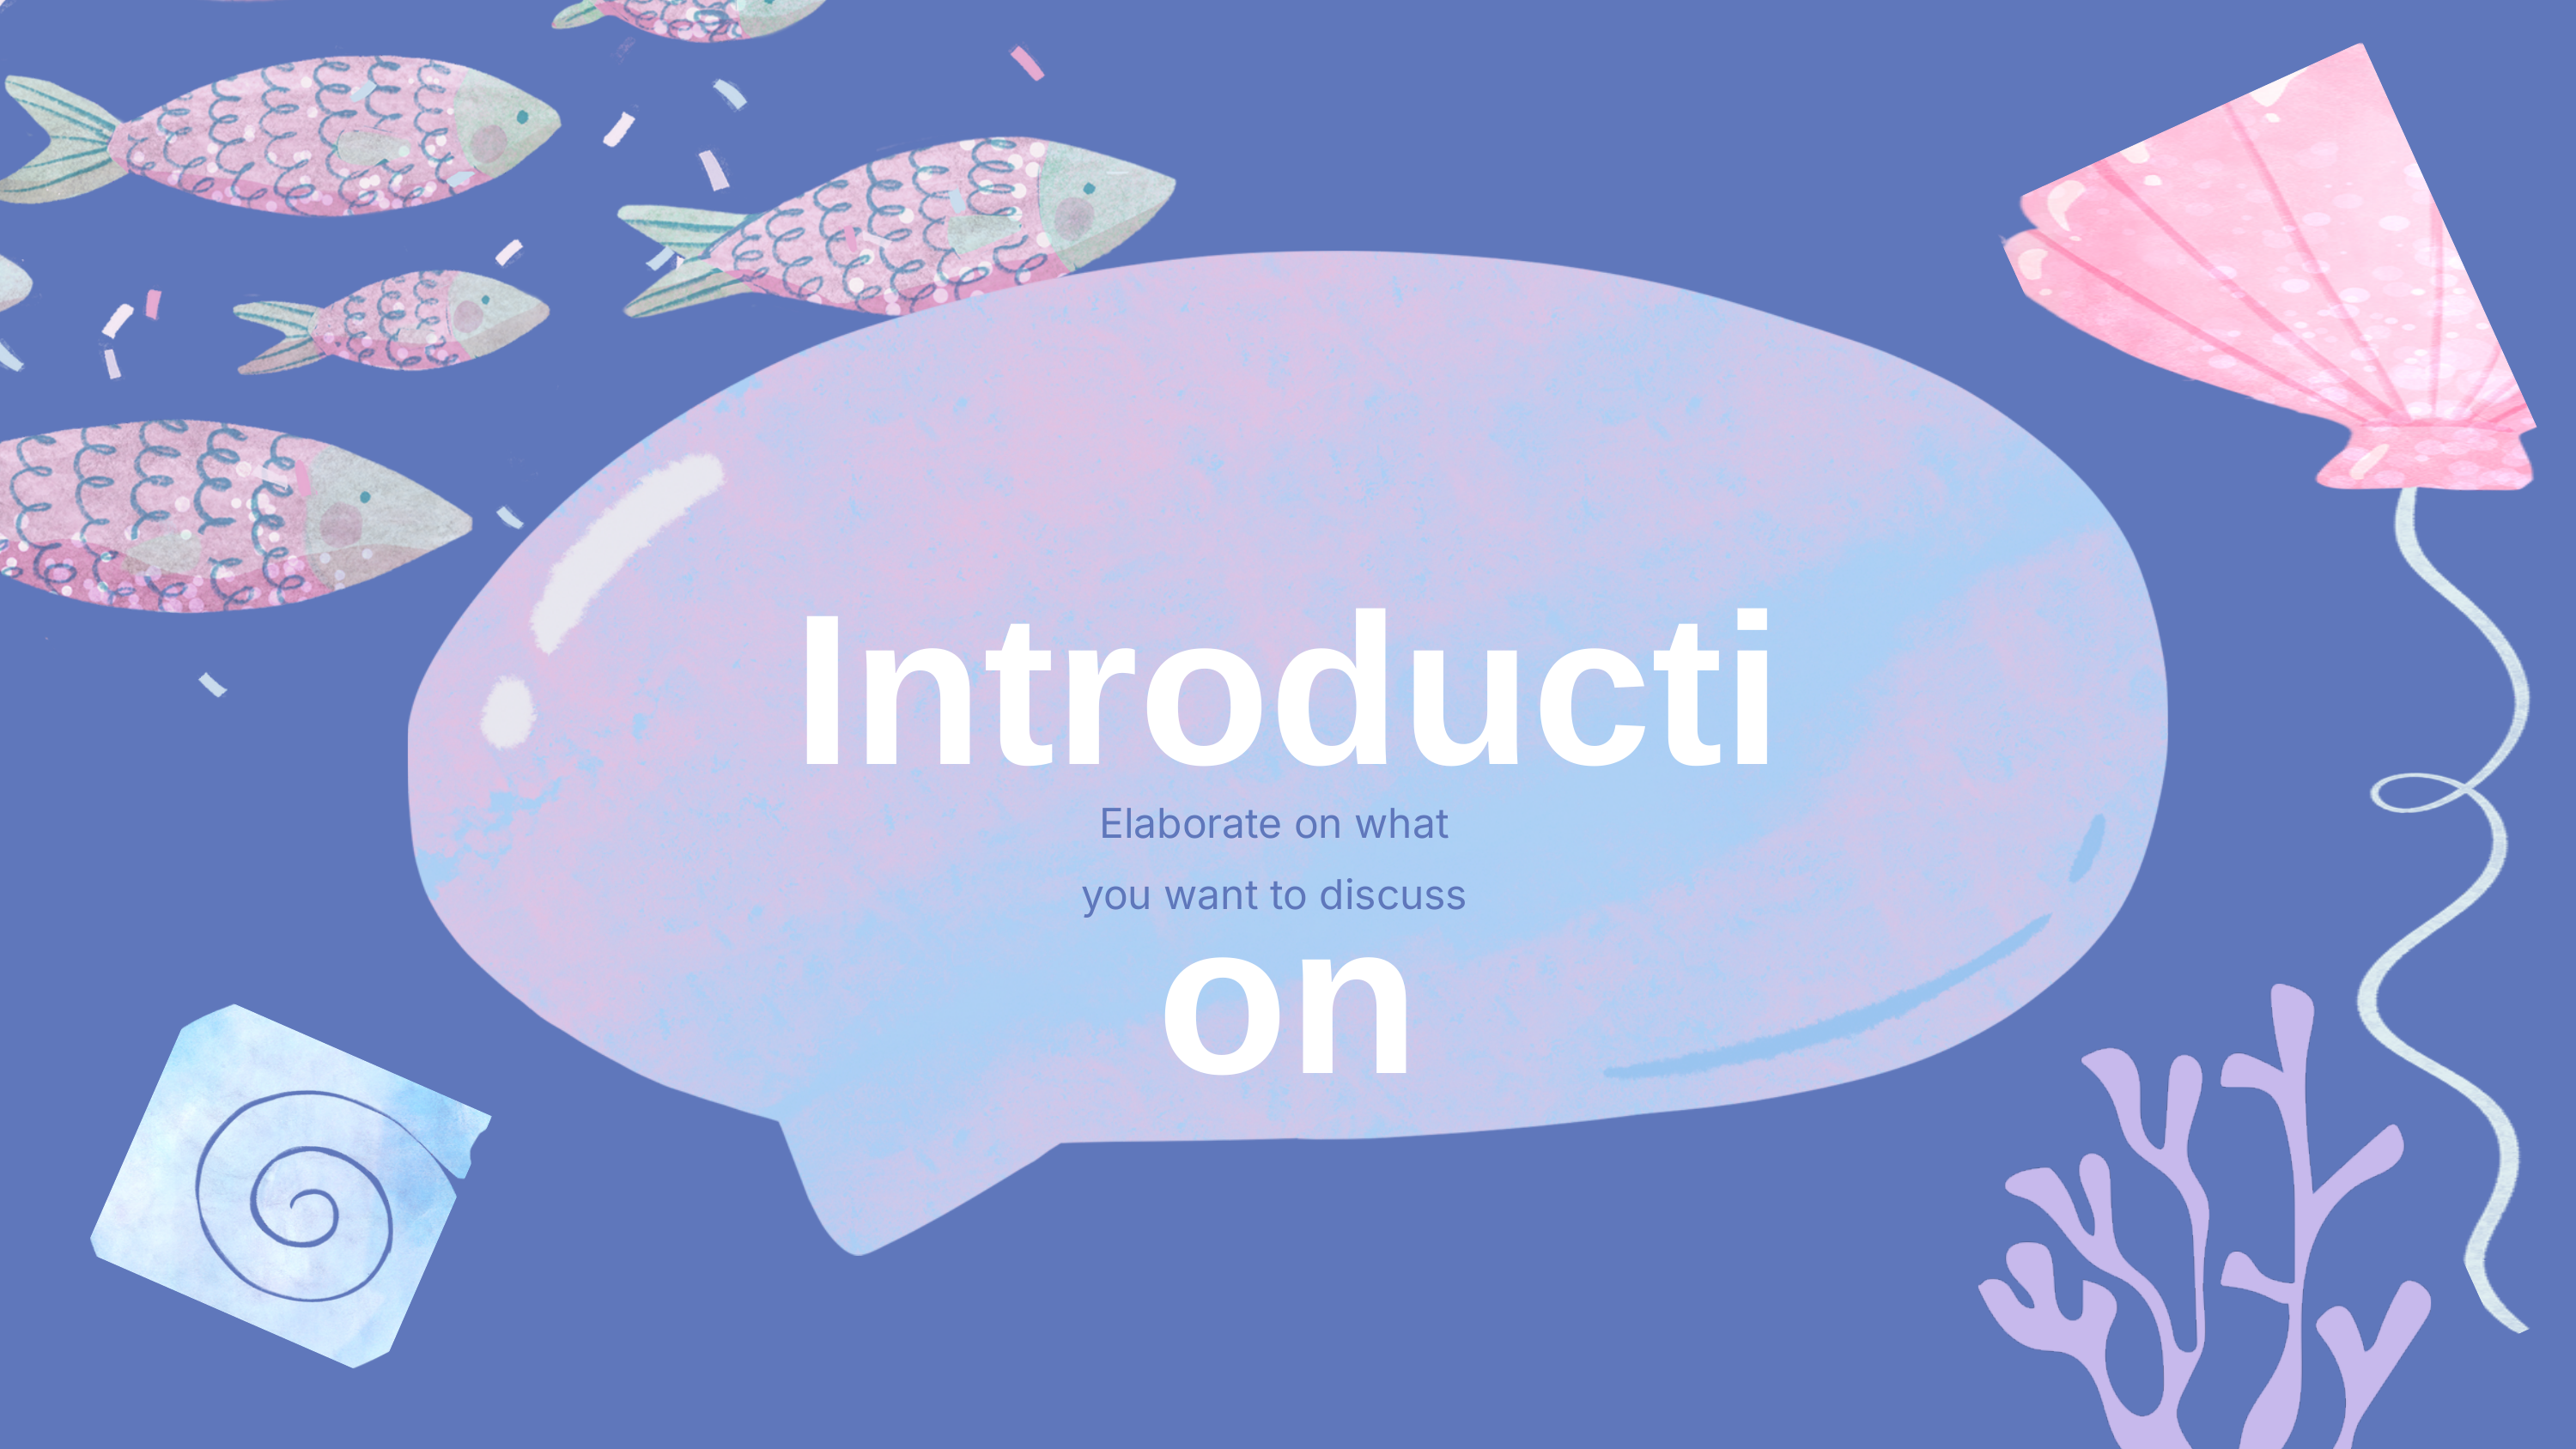

Introduction
Elaborate on what
you want to discuss